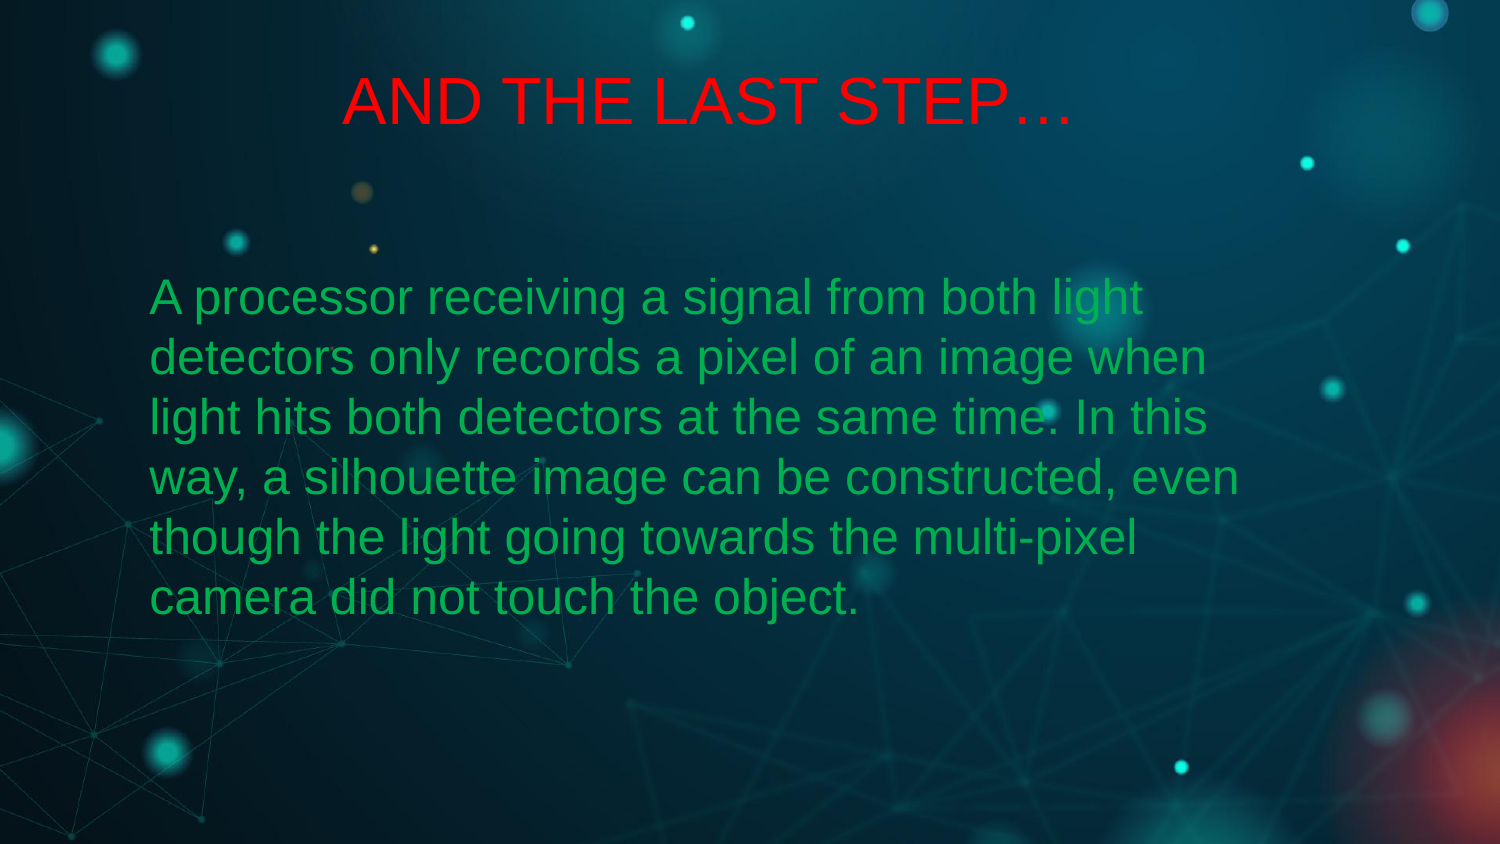

AND THE LAST STEP…
A processor receiving a signal from both light detectors only records a pixel of an image when light hits both detectors at the same time. In this way, a silhouette image can be constructed, even though the light going towards the multi-pixel camera did not touch the object.